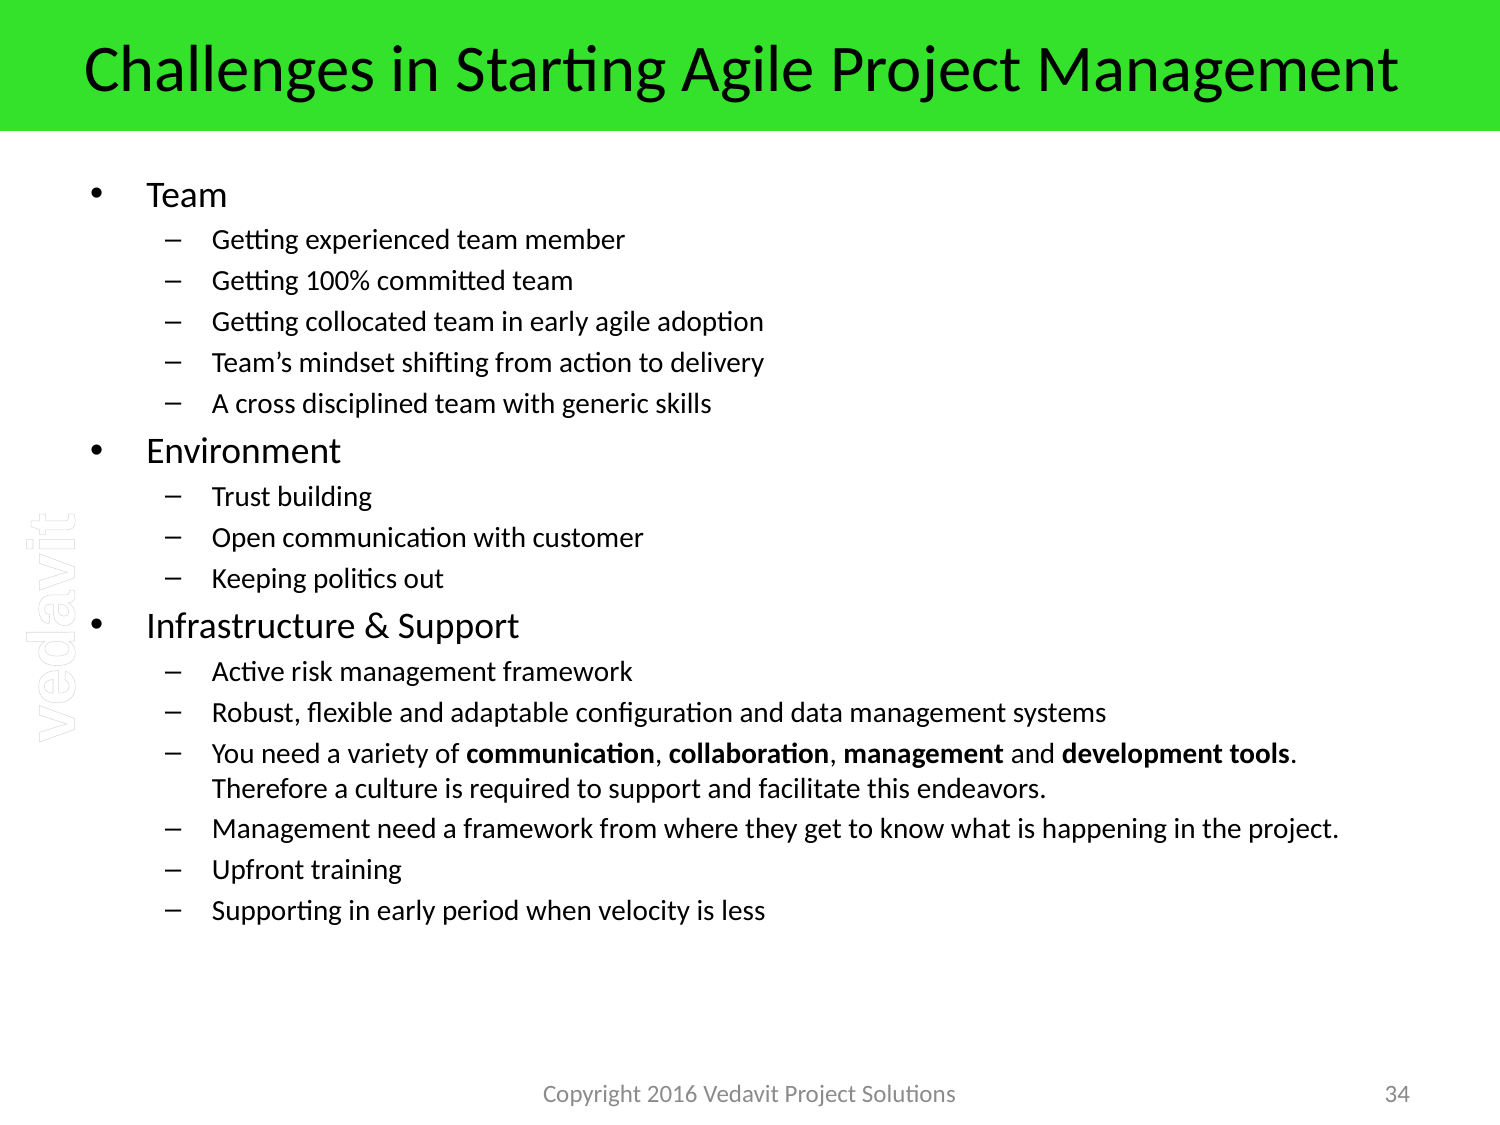

# Challenges in Starting Agile Project Management
Team
Getting experienced team member
Getting 100% committed team
Getting collocated team in early agile adoption
Team’s mindset shifting from action to delivery
A cross disciplined team with generic skills
Environment
Trust building
Open communication with customer
Keeping politics out
Infrastructure & Support
Active risk management framework
Robust, flexible and adaptable configuration and data management systems
You need a variety of communication, collaboration, management and development tools. Therefore a culture is required to support and facilitate this endeavors.
Management need a framework from where they get to know what is happening in the project.
Upfront training
Supporting in early period when velocity is less

Copyright 2016 Vedavit Project Solutions
34